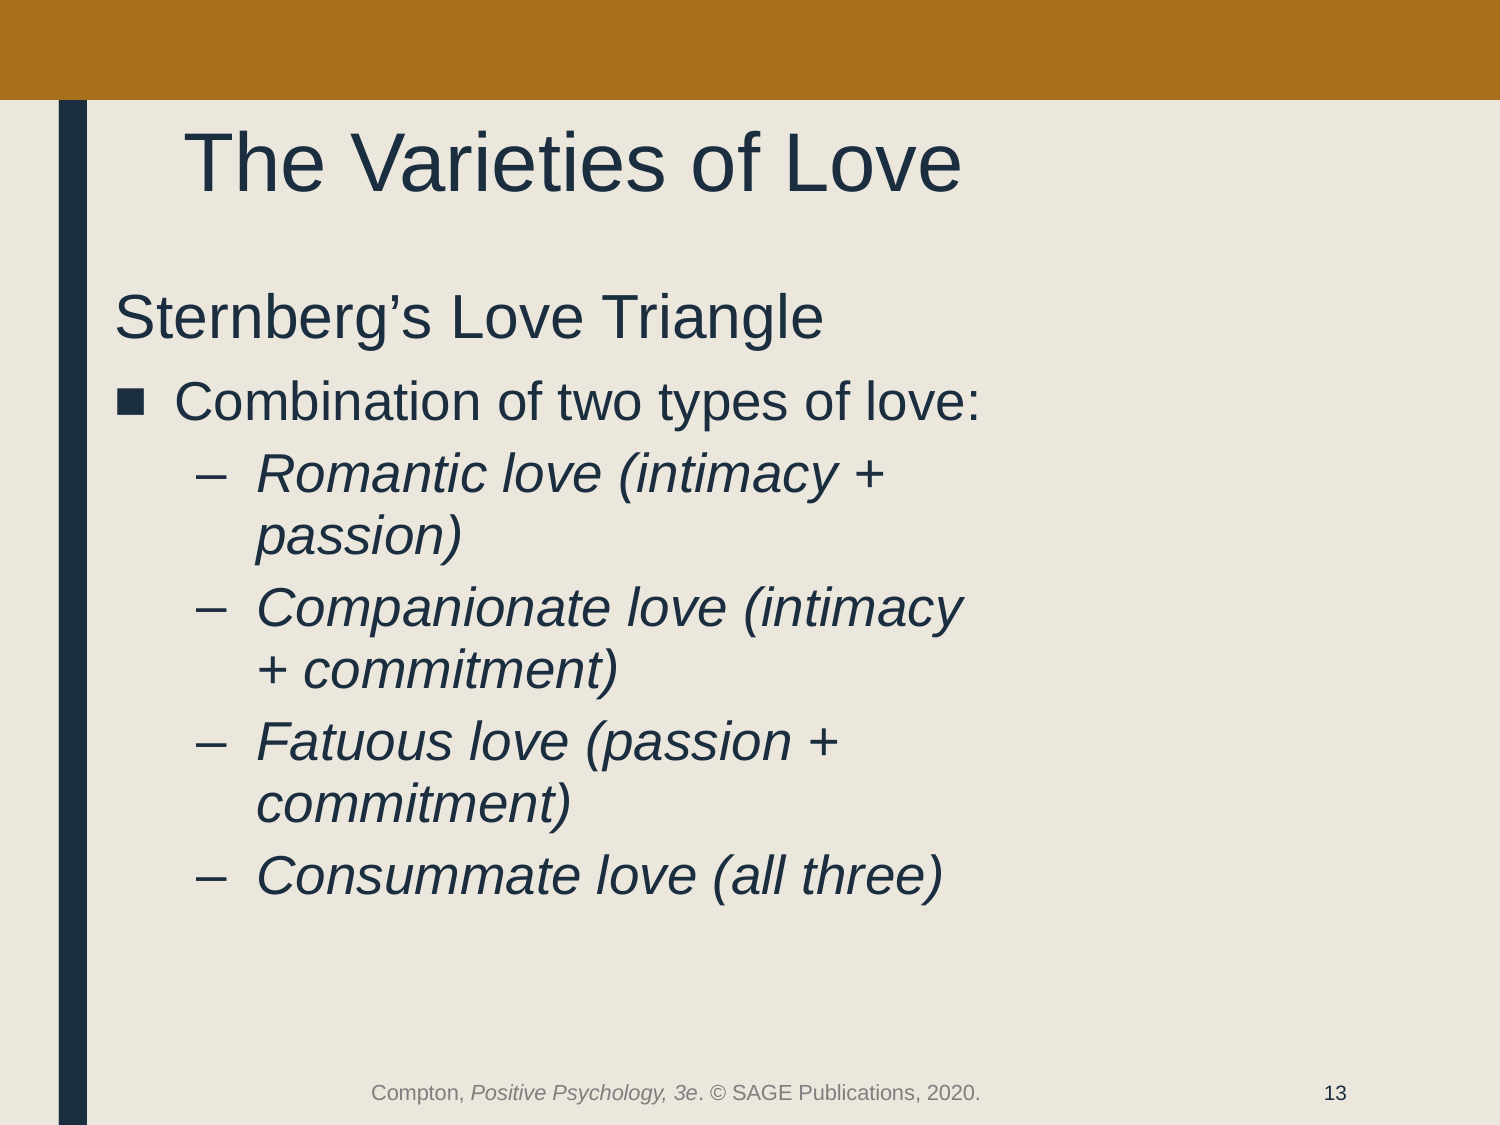

# The Varieties of Love
Sternberg’s Love Triangle
Combination of two types of love:
Romantic love (intimacy + passion)
Companionate love (intimacy + commitment)
Fatuous love (passion + commitment)
Consummate love (all three)

Compton, Positive Psychology, 3e. © SAGE Publications, 2020.
13